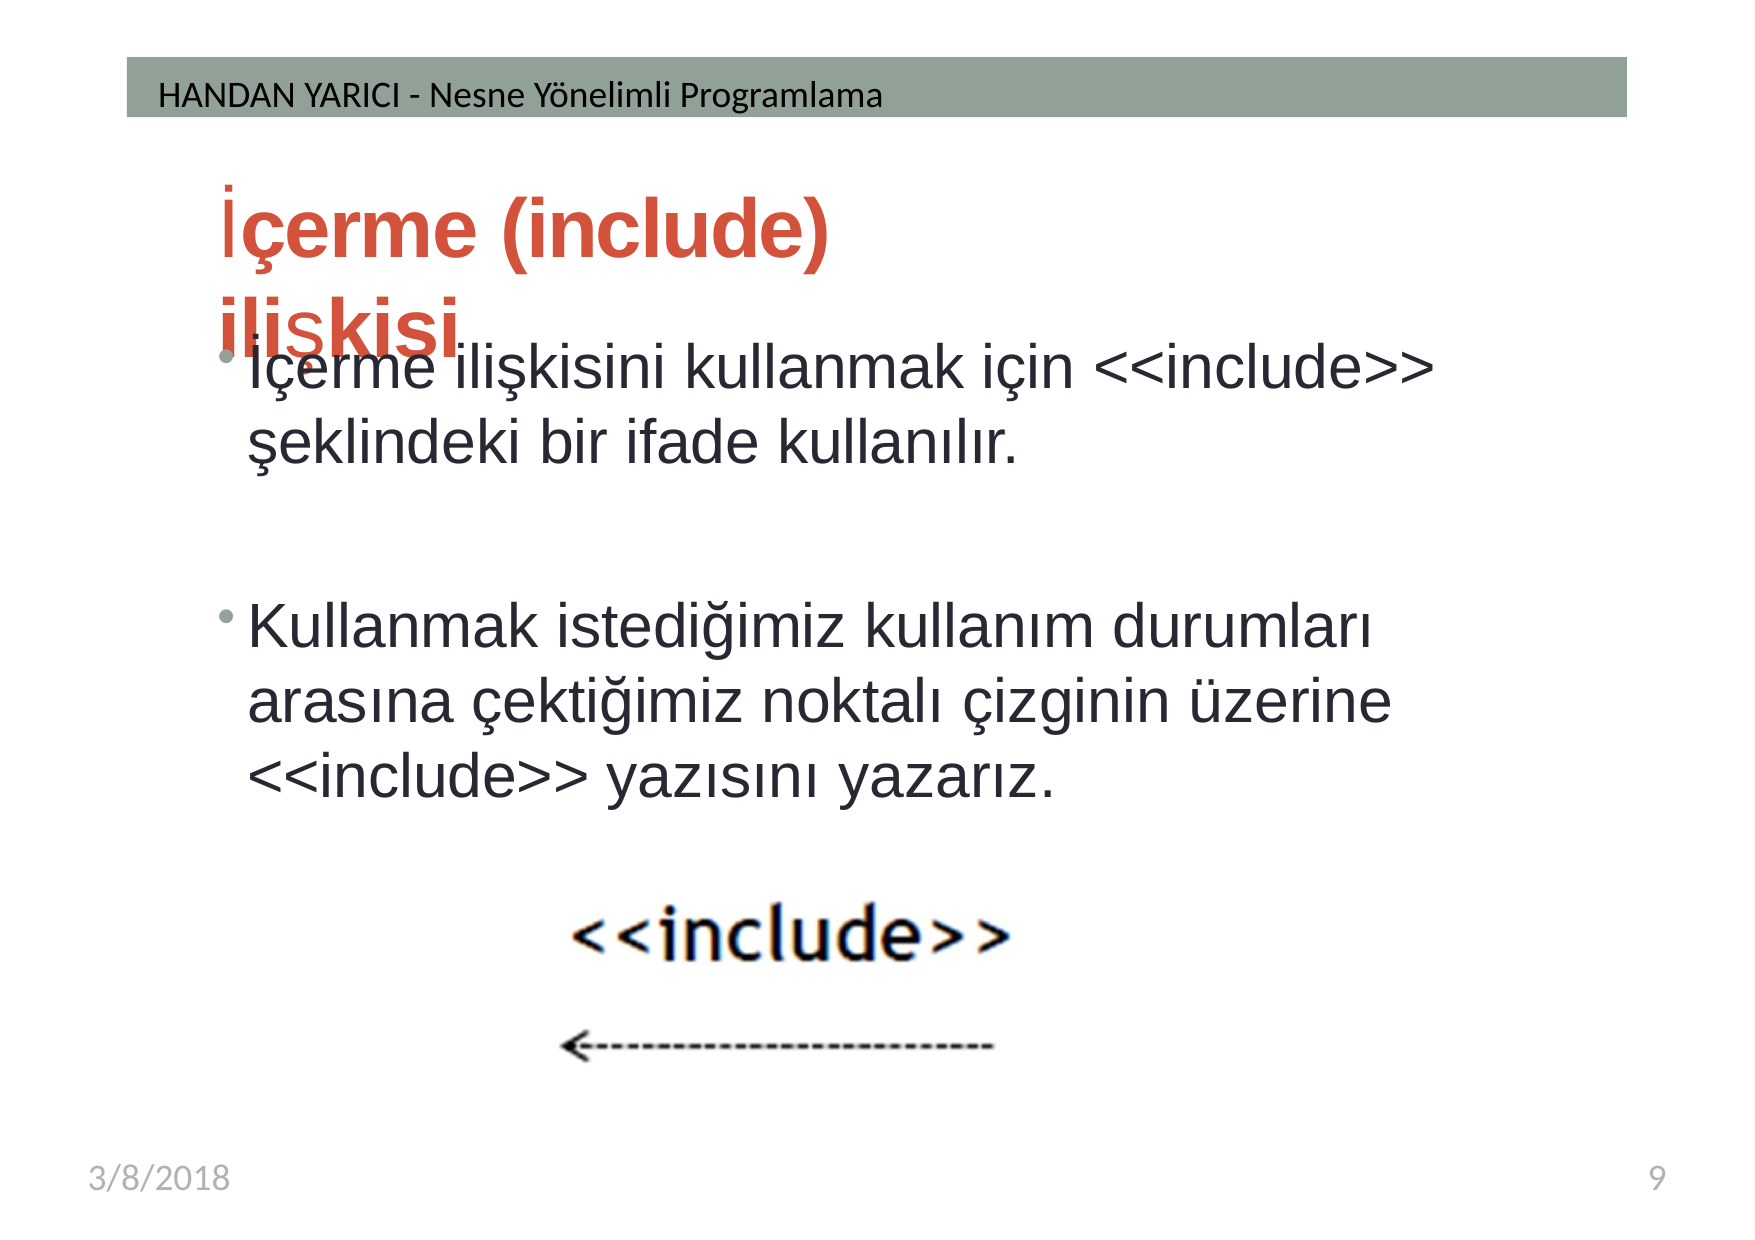

HANDAN YARICI - Nesne Yönelimli Programlama
# İçerme (include) ilişkisi
İçerme ilişkisini kullanmak için <<include>>
şeklindeki bir ifade kullanılır.

Kullanmak istediğimiz kullanım durumları  arasına çektiğimiz noktalı çizginin üzerine
<<include>> yazısını yazarız.

3/8/2018
9